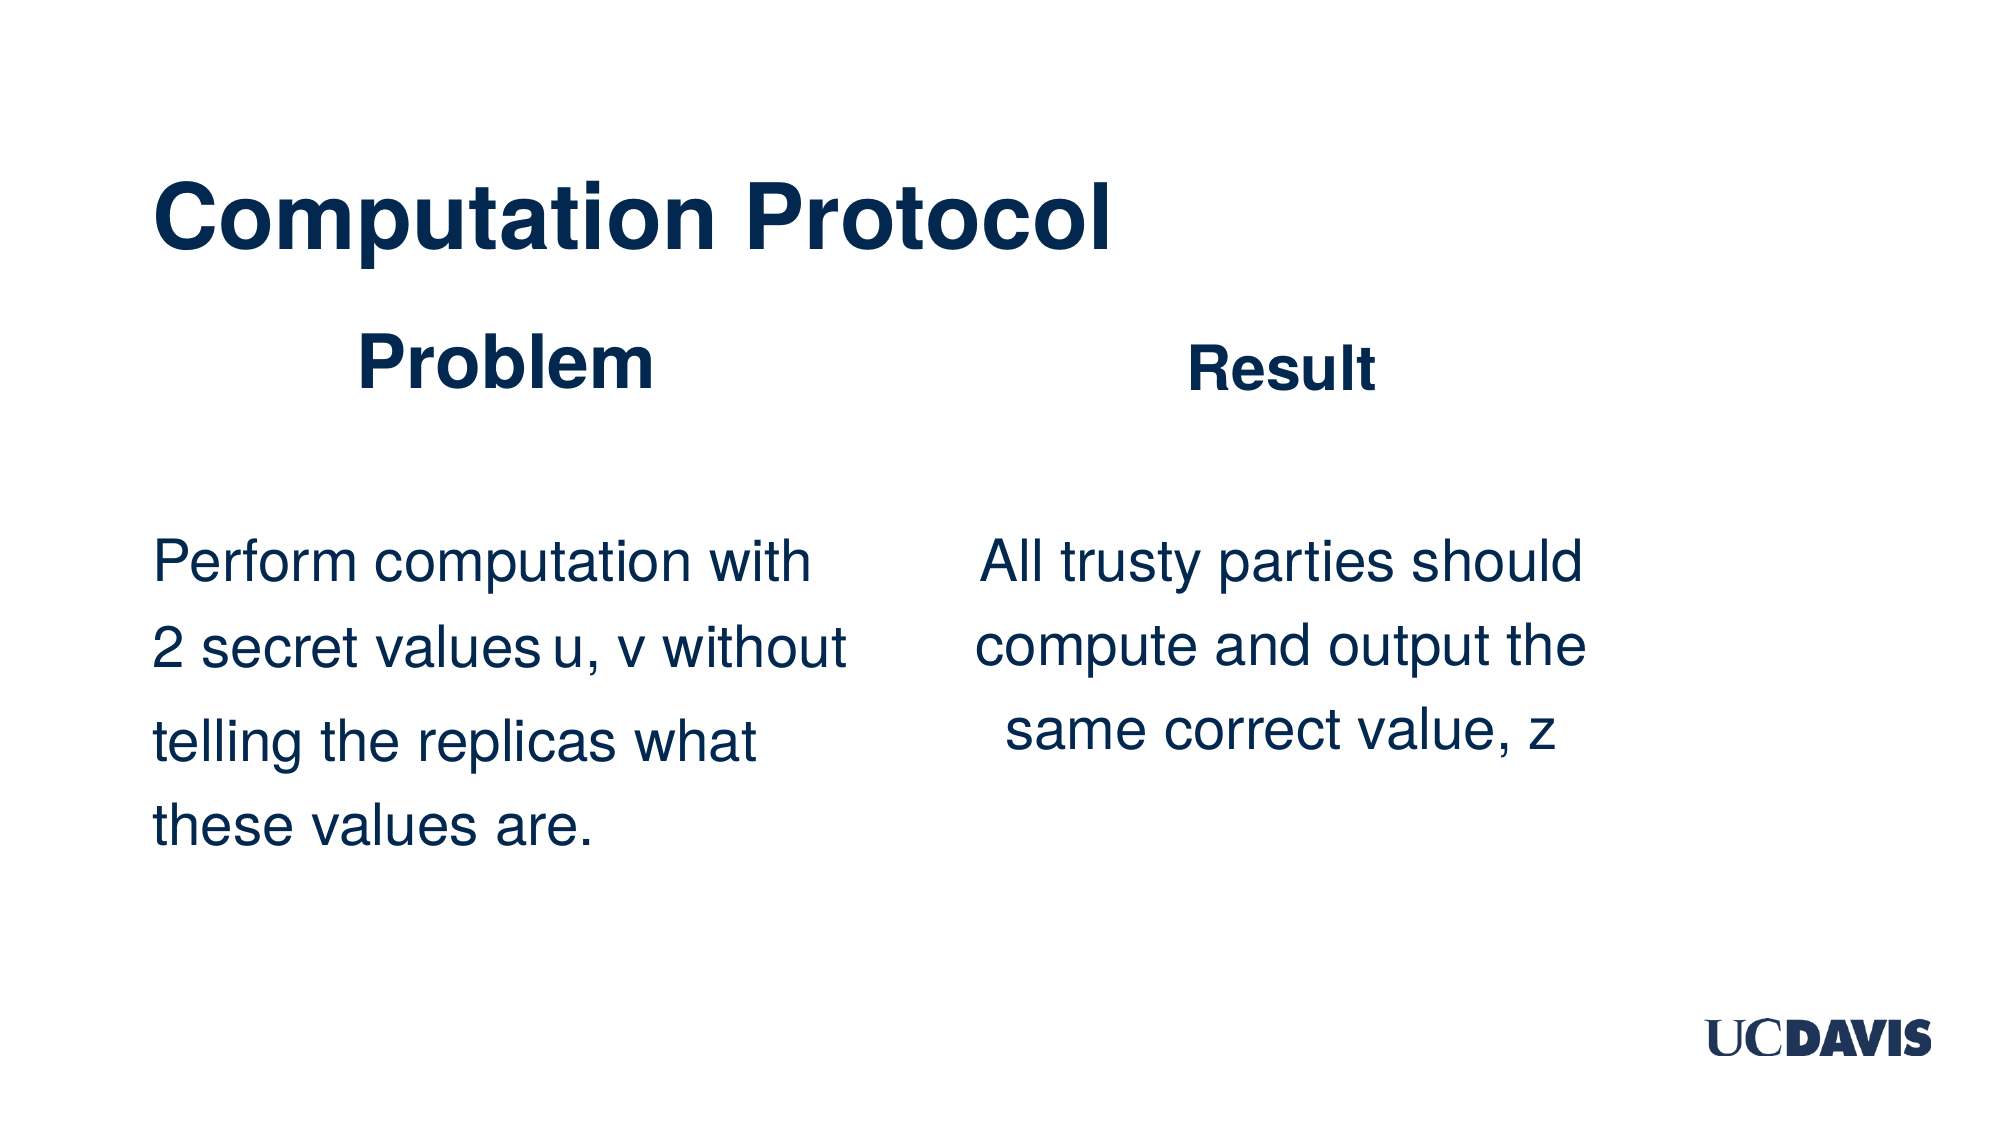

# Computation Protocol
Problem
Result

Perform computation with 2 secret values u, v without telling the replicas what these values are.

All trusty parties should compute and output the same correct value, z